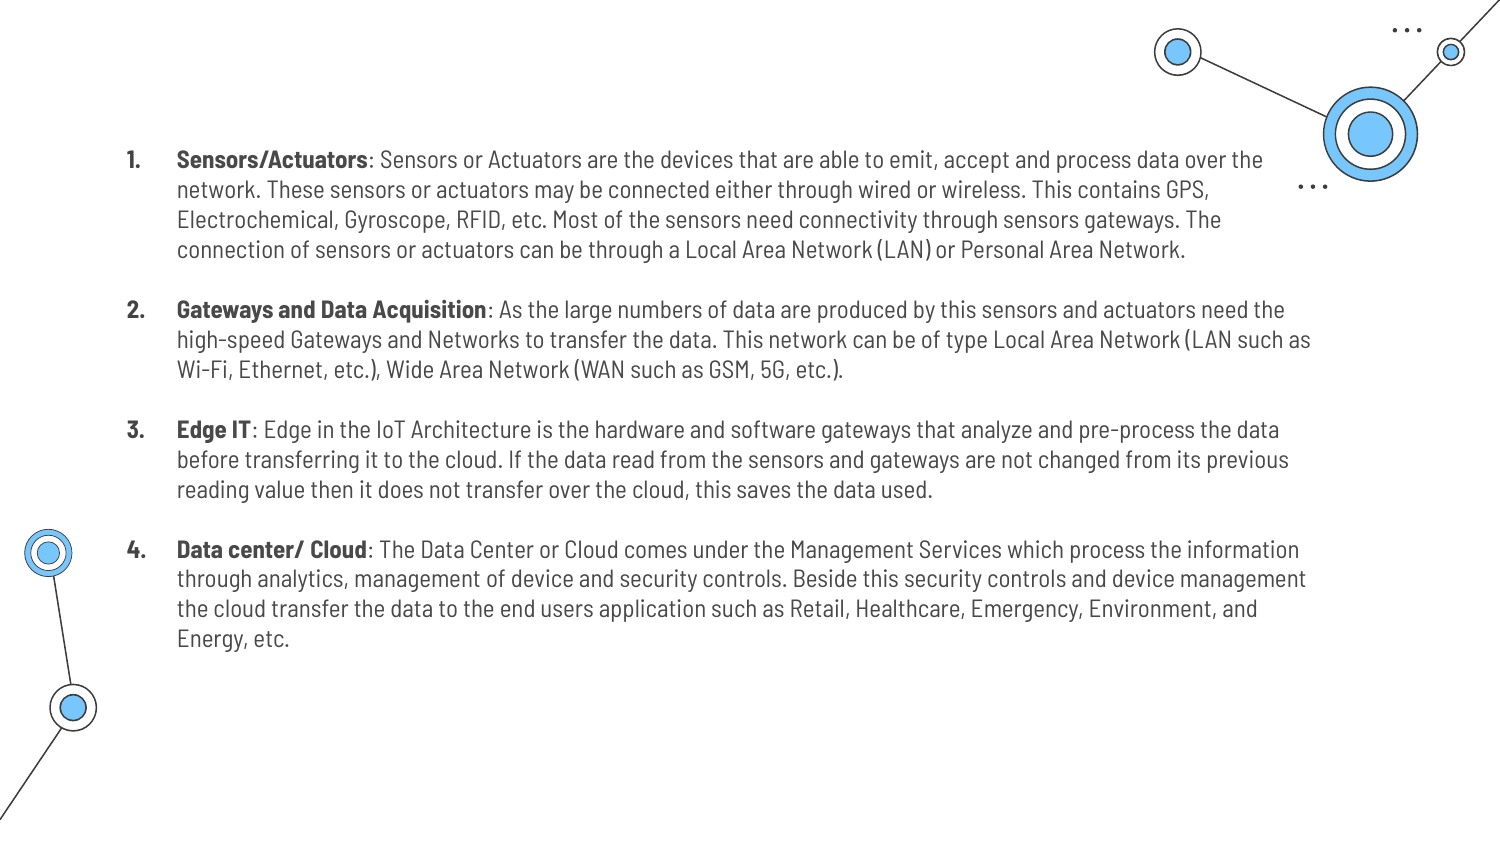

Sensors/Actuators: Sensors or Actuators are the devices that are able to emit, accept and process data over the network. These sensors or actuators may be connected either through wired or wireless. This contains GPS, Electrochemical, Gyroscope, RFID, etc. Most of the sensors need connectivity through sensors gateways. The connection of sensors or actuators can be through a Local Area Network (LAN) or Personal Area Network.

Gateways and Data Acquisition: As the large numbers of data are produced by this sensors and actuators need the high-speed Gateways and Networks to transfer the data. This network can be of type Local Area Network (LAN such as Wi-Fi, Ethernet, etc.), Wide Area Network (WAN such as GSM, 5G, etc.).

Edge IT: Edge in the IoT Architecture is the hardware and software gateways that analyze and pre-process the data before transferring it to the cloud. If the data read from the sensors and gateways are not changed from its previous reading value then it does not transfer over the cloud, this saves the data used.

Data center/ Cloud: The Data Center or Cloud comes under the Management Services which process the information through analytics, management of device and security controls. Beside this security controls and device management the cloud transfer the data to the end users application such as Retail, Healthcare, Emergency, Environment, and Energy, etc.